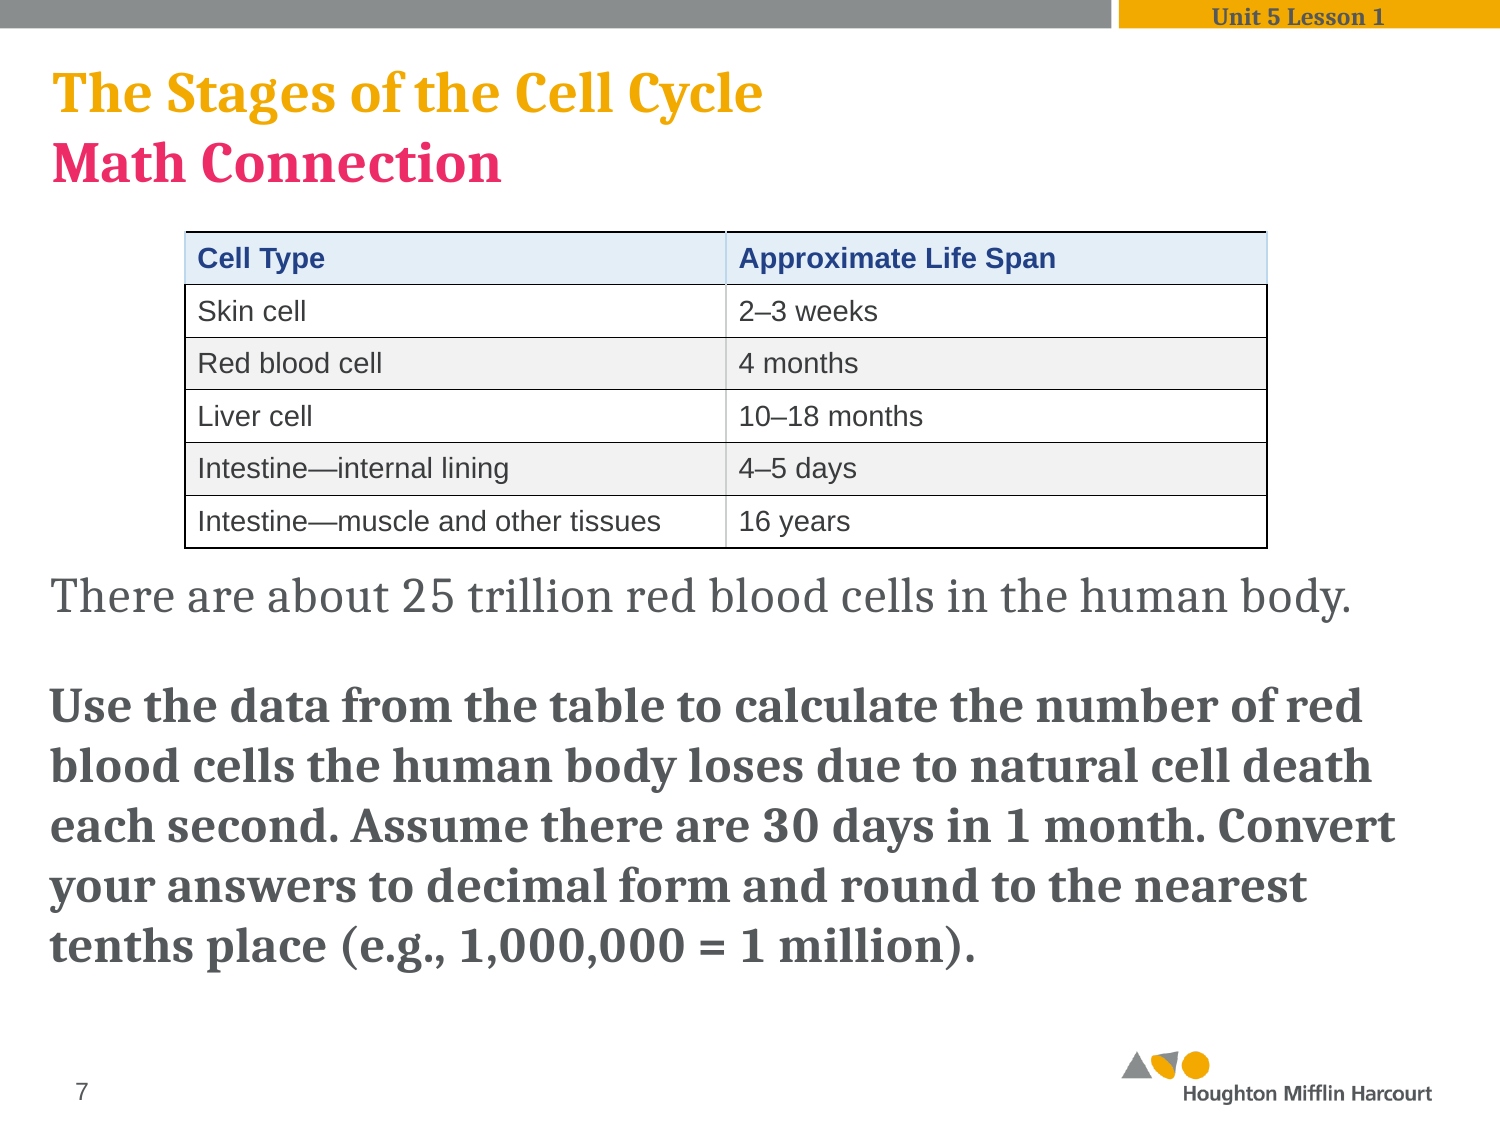

Unit 5 Lesson 1
# The Stages of the Cell Cycle Math Connection
| Cell Type | Approximate Life Span |
| --- | --- |
| Skin cell | 2–3 weeks |
| Red blood cell | 4 months |
| Liver cell | 10–18 months |
| Intestine—internal lining | 4–5 days |
| Intestine—muscle and other tissues | 16 years |
There are about 25 trillion red blood cells in the human body.

Use the data from the table to calculate the number of red blood cells the human body loses due to natural cell death each second. Assume there are 30 days in 1 month. Convert your answers to decimal form and round to the nearest tenths place (e.g., 1,000,000 = 1 million).
7